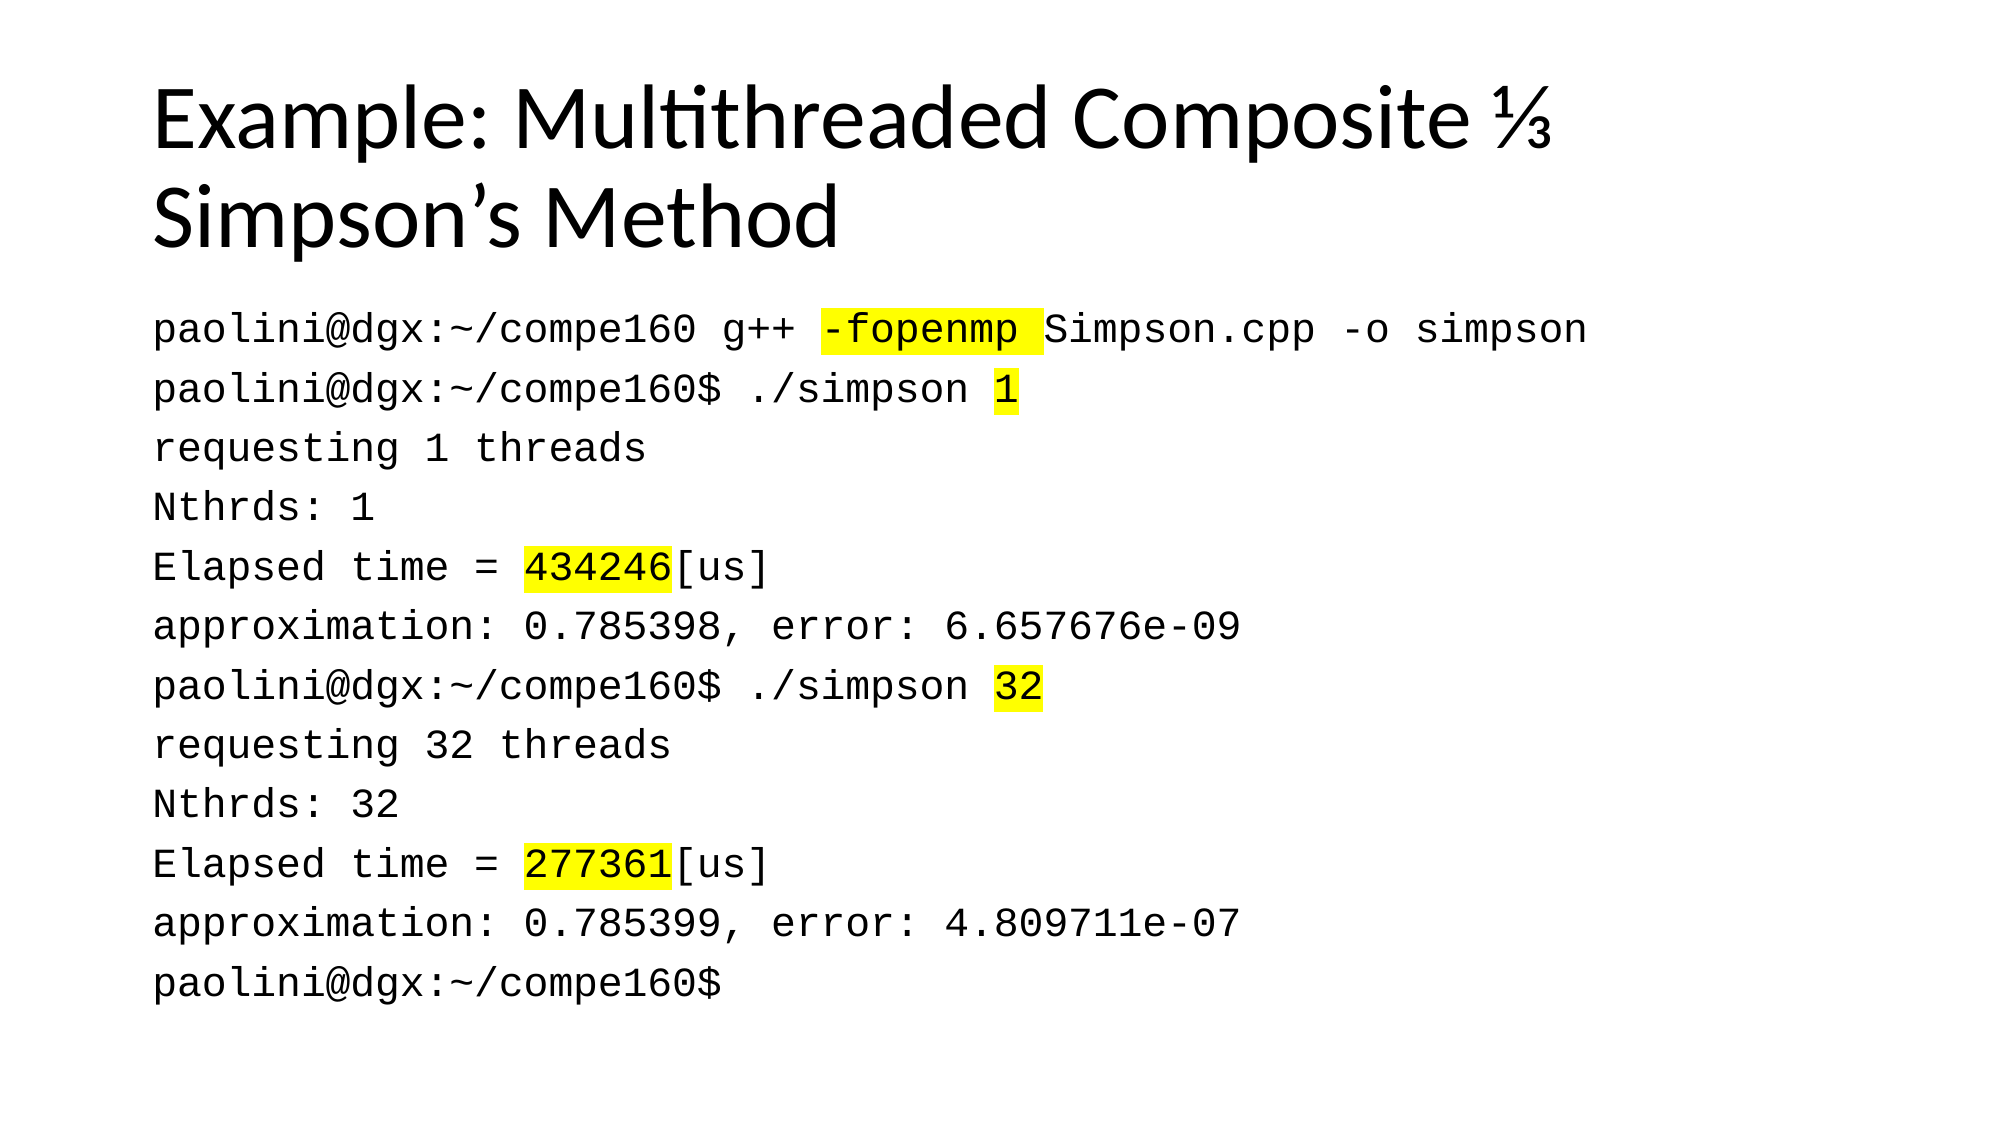

# Example: Multithreaded Composite ⅓ Simpson’s Method
paolini@dgx:~/compe160 g++ -fopenmp Simpson.cpp -o simpson
paolini@dgx:~/compe160$ ./simpson 1
requesting 1 threads
Nthrds: 1
Elapsed time = 434246[us]
approximation: 0.785398, error: 6.657676e-09
paolini@dgx:~/compe160$ ./simpson 32
requesting 32 threads
Nthrds: 32
Elapsed time = 277361[us]
approximation: 0.785399, error: 4.809711e-07
paolini@dgx:~/compe160$